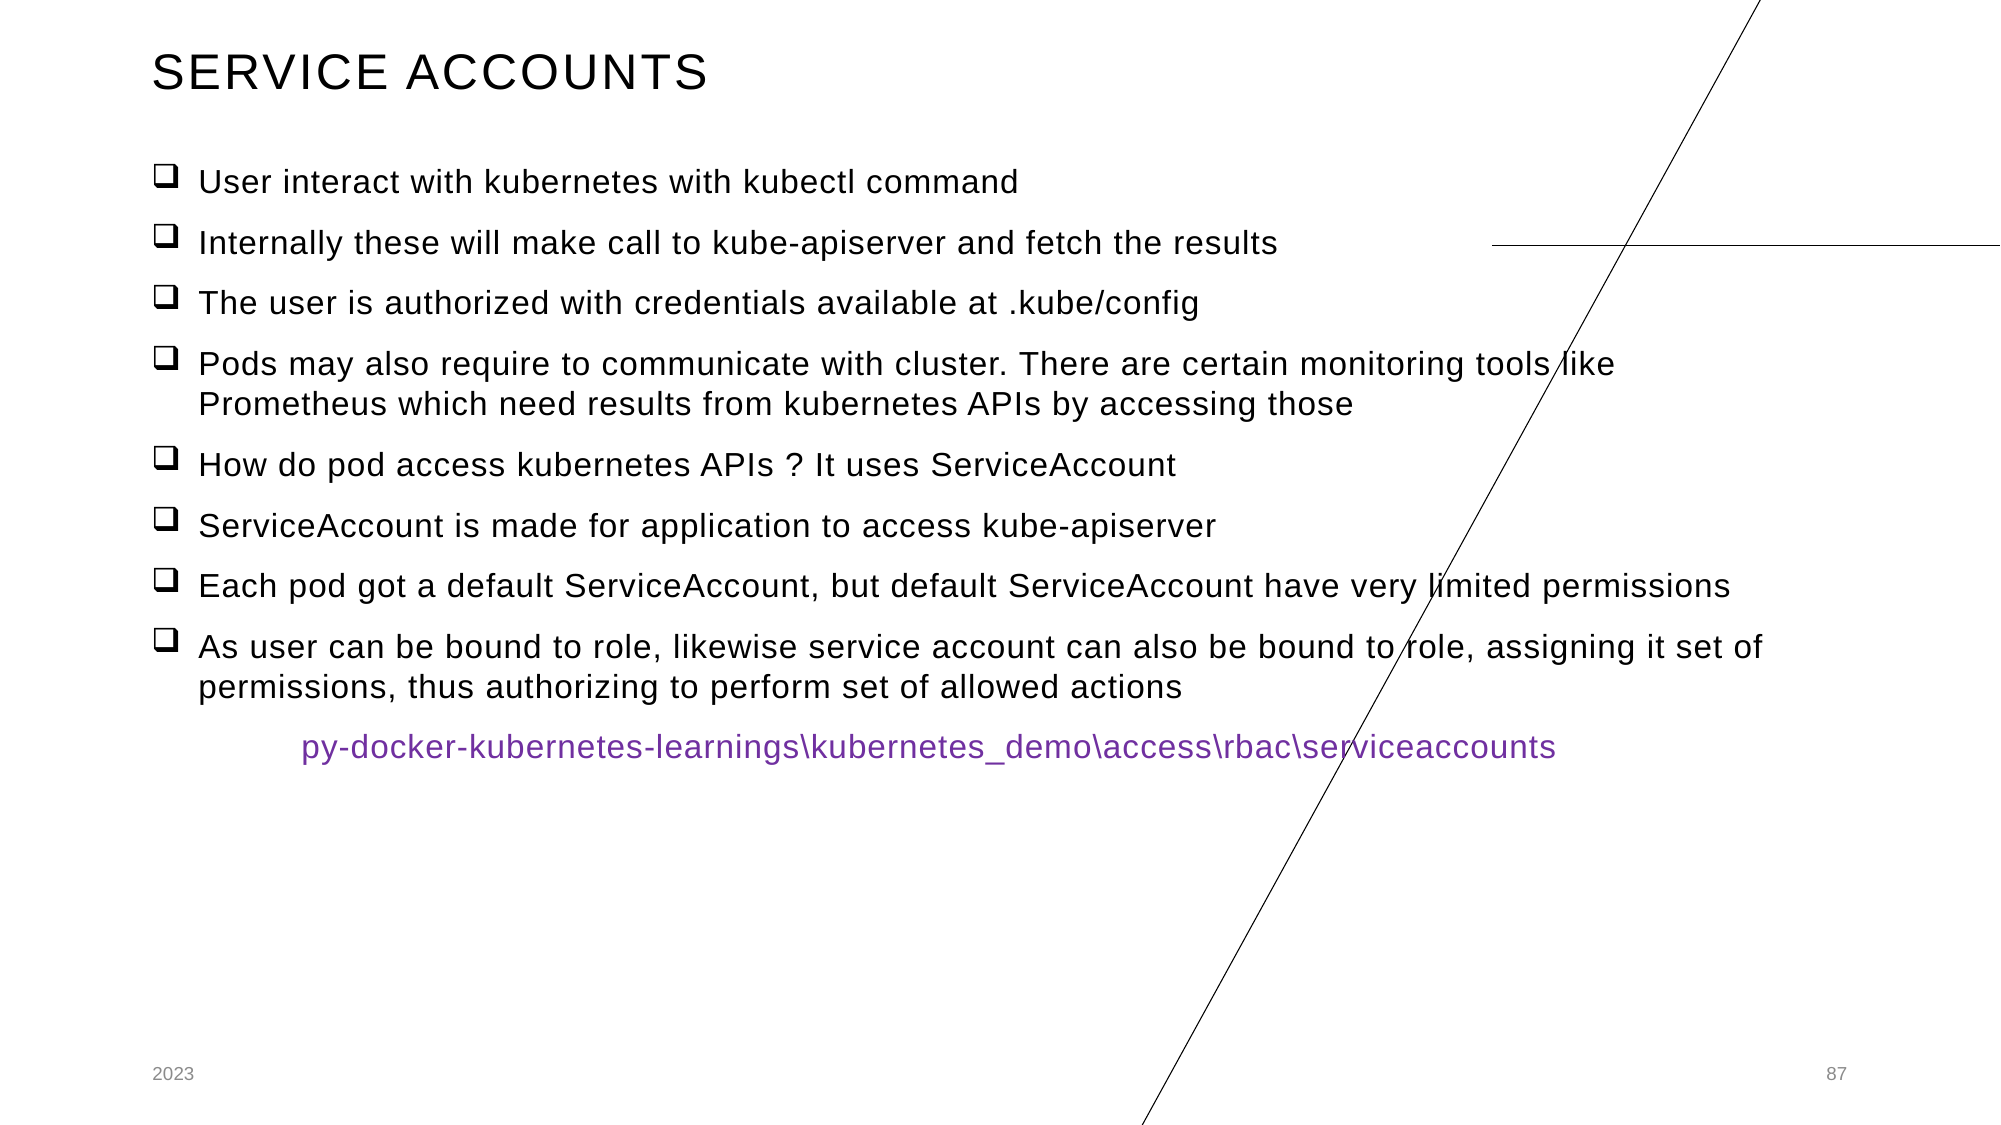

# Service accounts
User interact with kubernetes with kubectl command
Internally these will make call to kube-apiserver and fetch the results
The user is authorized with credentials available at .kube/config
Pods may also require to communicate with cluster. There are certain monitoring tools like Prometheus which need results from kubernetes APIs by accessing those
How do pod access kubernetes APIs ? It uses ServiceAccount
ServiceAccount is made for application to access kube-apiserver
Each pod got a default ServiceAccount, but default ServiceAccount have very limited permissions
As user can be bound to role, likewise service account can also be bound to role, assigning it set of permissions, thus authorizing to perform set of allowed actions
	py-docker-kubernetes-learnings\kubernetes_demo\access\rbac\serviceaccounts

2023
87